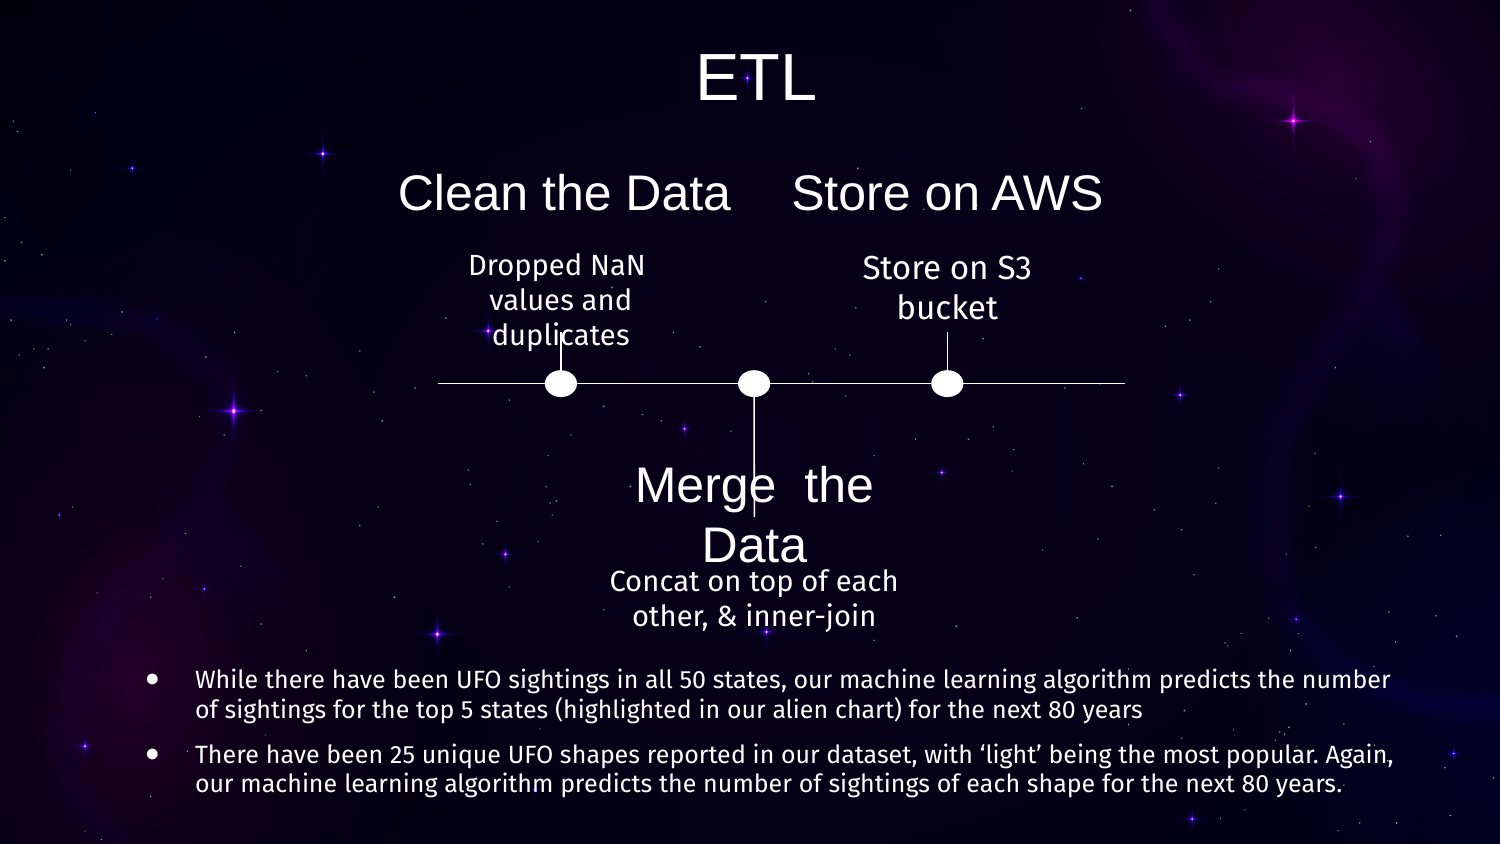

# ETL
Clean the Data
Store on AWS
Dropped NaN  values and duplicates
Store on S3 bucket

Merge  the Data
Concat on top of each other, & inner-join
While there have been UFO sightings in all 50 states, our machine learning algorithm predicts the number of sightings for the top 5 states (highlighted in our alien chart) for the next 80 years

There have been 25 unique UFO shapes reported in our dataset, with ‘light’ being the most popular. Again, our machine learning algorithm predicts the number of sightings of each shape for the next 80 years.